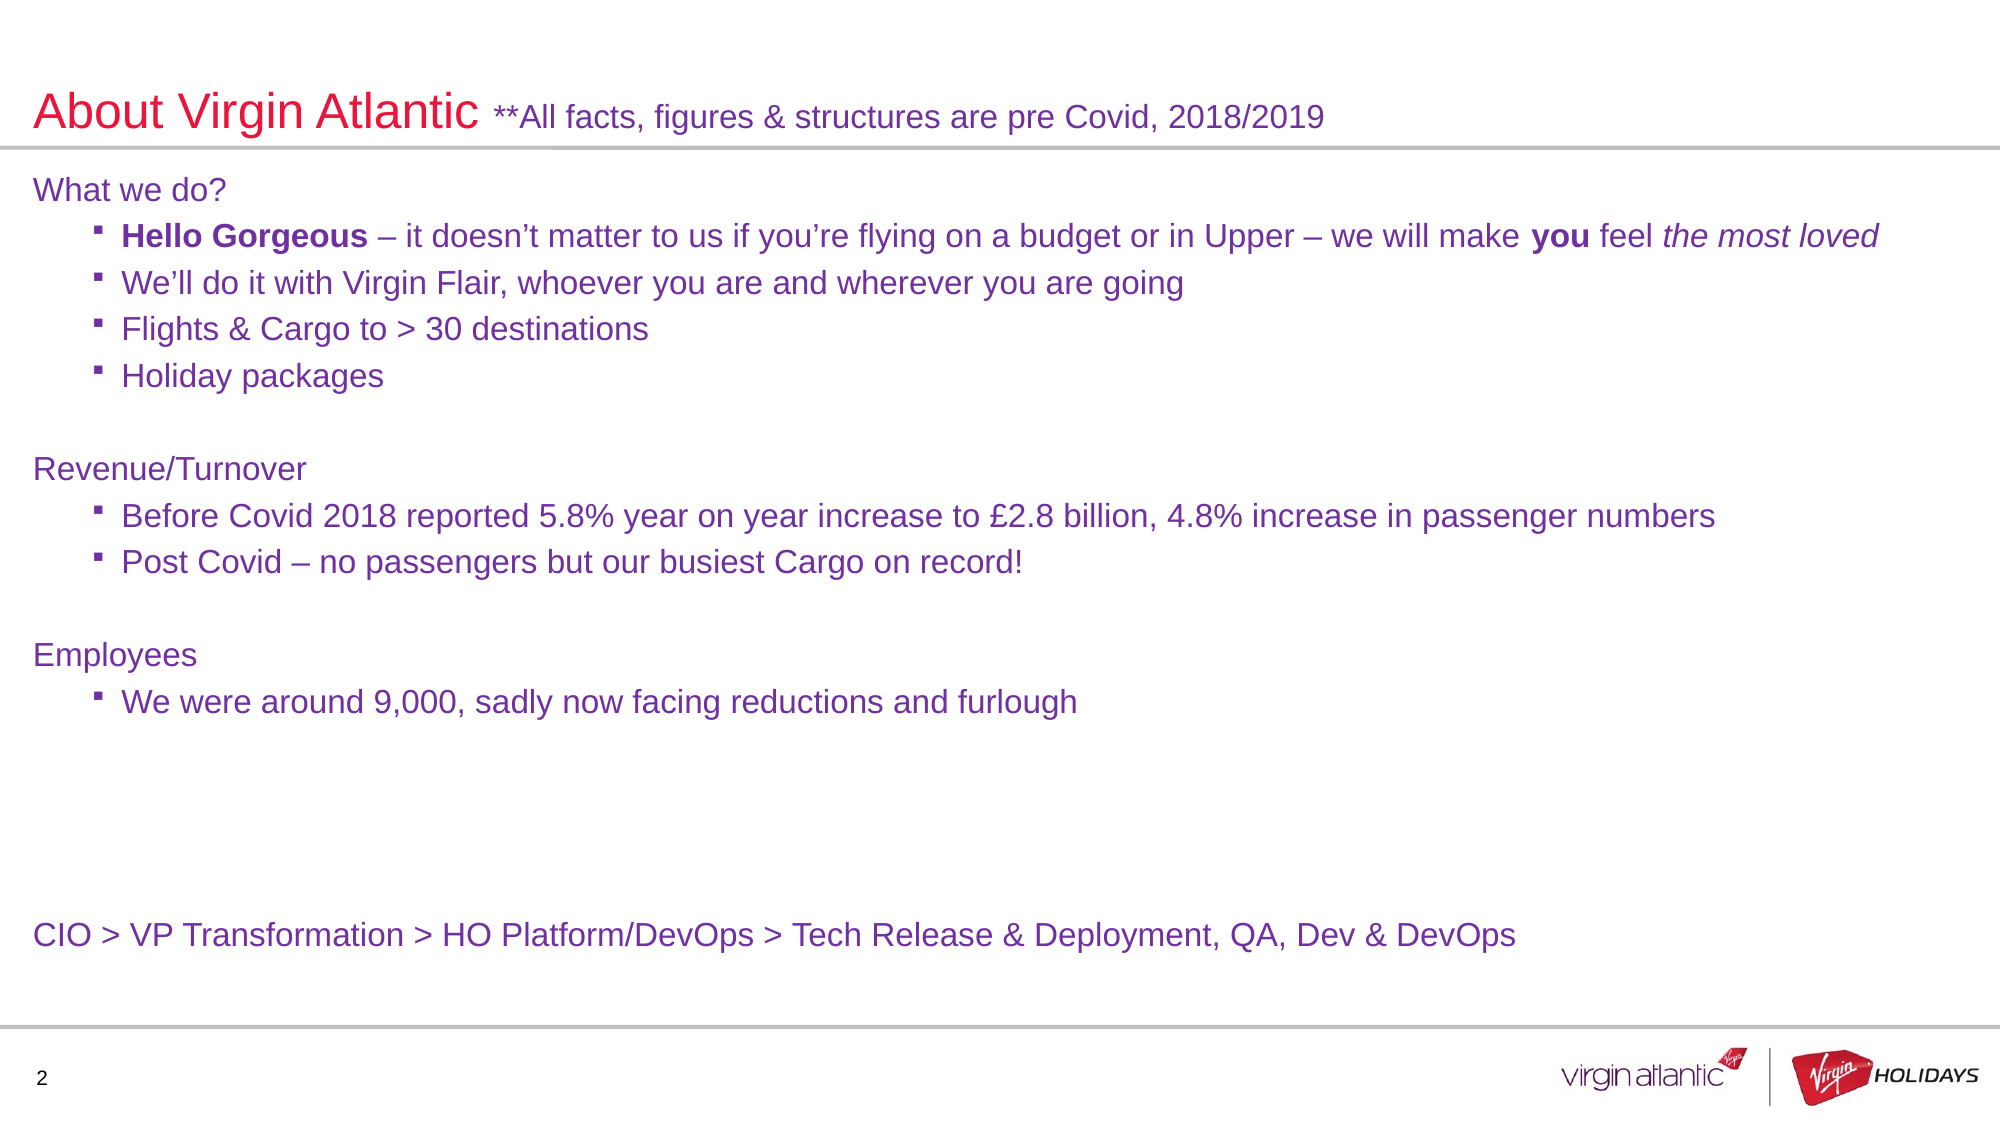

# About Virgin Atlantic **All facts, figures & structures are pre Covid, 2018/2019
What we do?
Hello Gorgeous – it doesn’t matter to us if you’re flying on a budget or in Upper – we will make you feel the most loved
We’ll do it with Virgin Flair, whoever you are and wherever you are going
Flights & Cargo to > 30 destinations
Holiday packages

Revenue/Turnover
Before Covid 2018 reported 5.8% year on year increase to £2.8 billion, 4.8% increase in passenger numbers
Post Covid – no passengers but our busiest Cargo on record!

Employees
We were around 9,000, sadly now facing reductions and furlough

CIO > VP Transformation > HO Platform/DevOps > Tech Release & Deployment, QA, Dev & DevOps